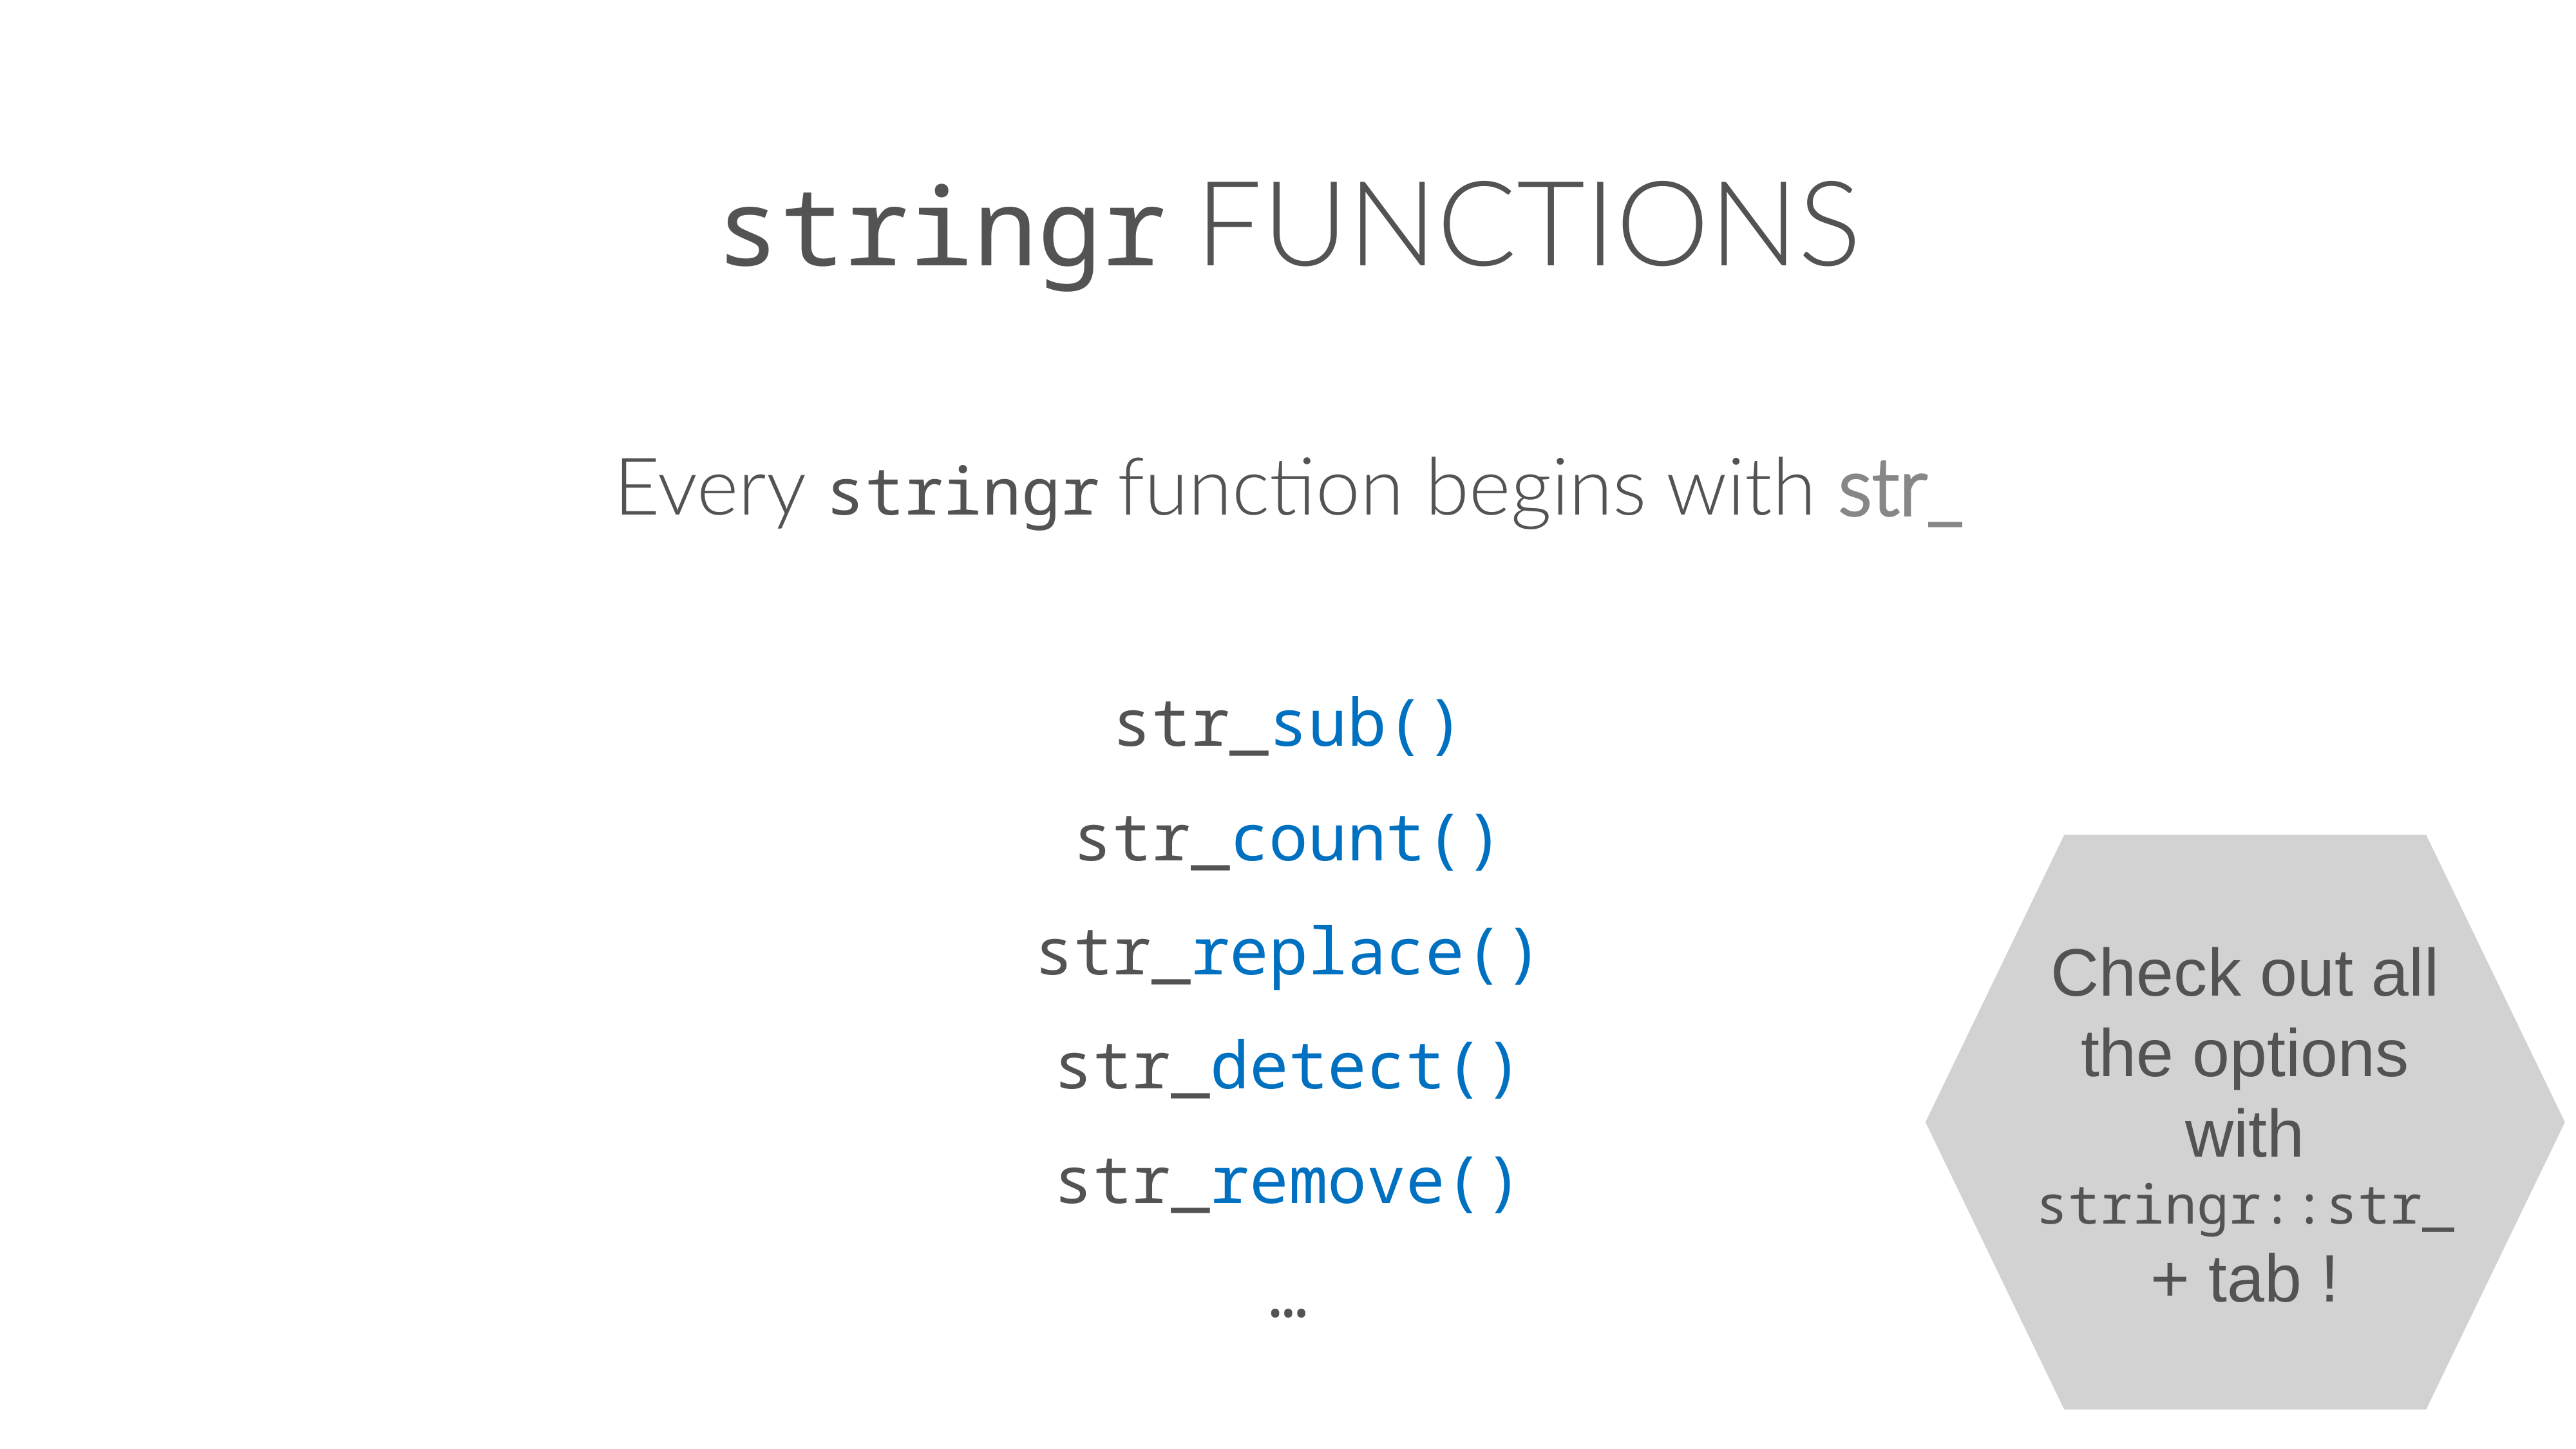

# stringr functions
Every stringr function begins with str_

str_sub()
str_count()
str_replace()
str_detect()
str_remove()
…
Check out all the options with stringr::str_ + tab !